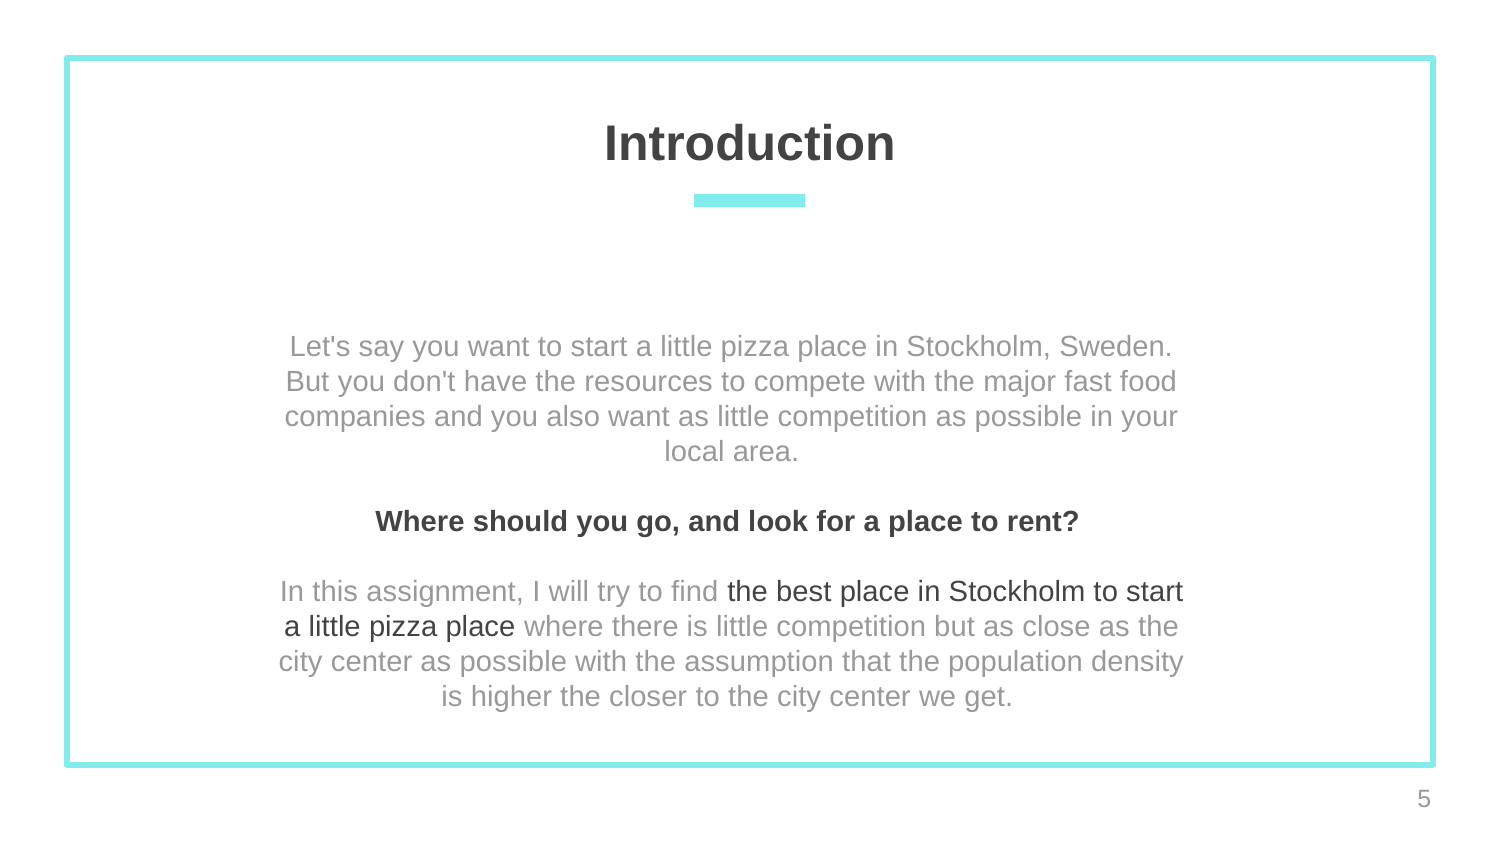

# Introduction
Let's say you want to start a little pizza place in Stockholm, Sweden. But you don't have the resources to compete with the major fast food companies and you also want as little competition as possible in your local area.

Where should you go, and look for a place to rent?

In this assignment, I will try to find the best place in Stockholm to start a little pizza place where there is little competition but as close as the city center as possible with the assumption that the population density is higher the closer to the city center we get.
5